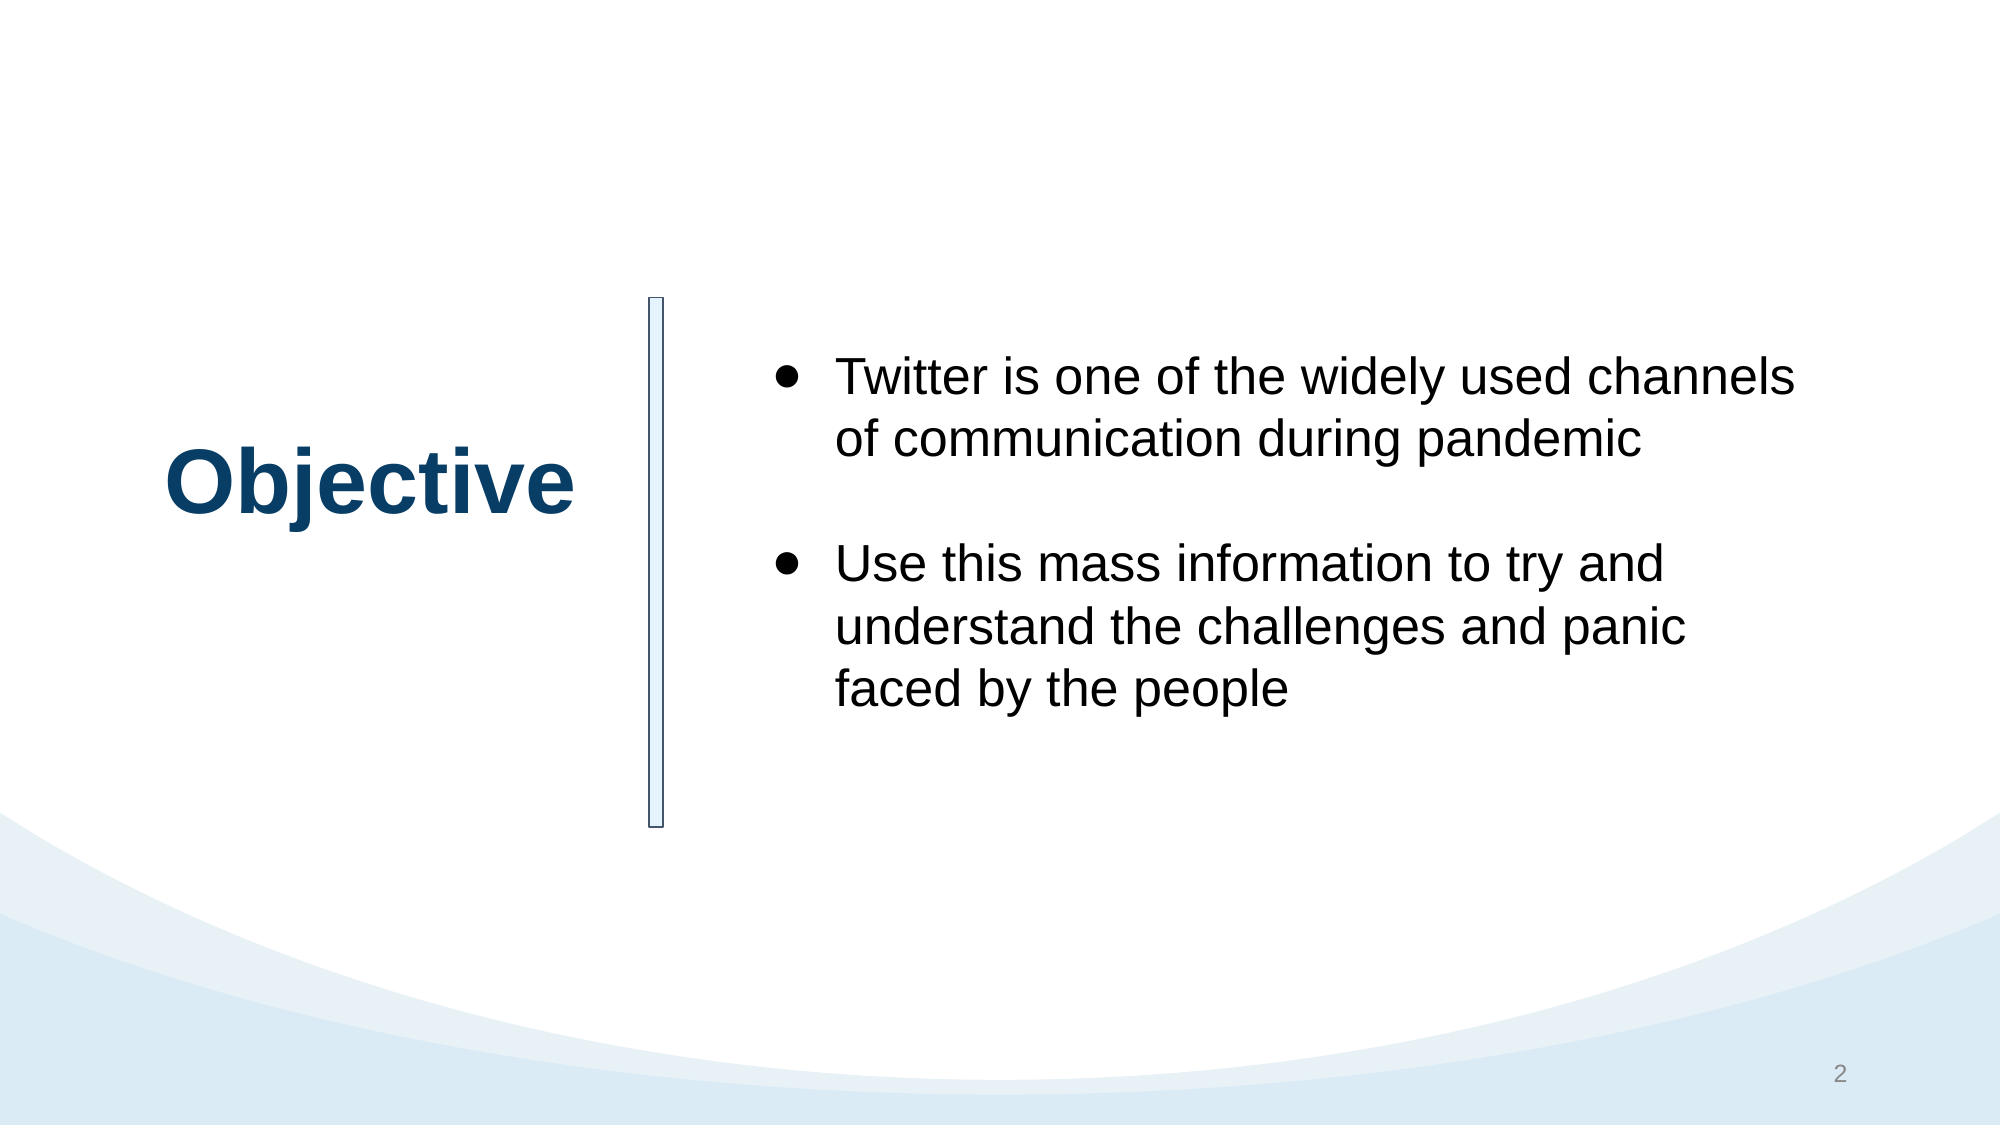

Twitter is one of the widely used channels of communication during pandemic

Use this mass information to try and understand the challenges and panic faced by the people

Objective

2